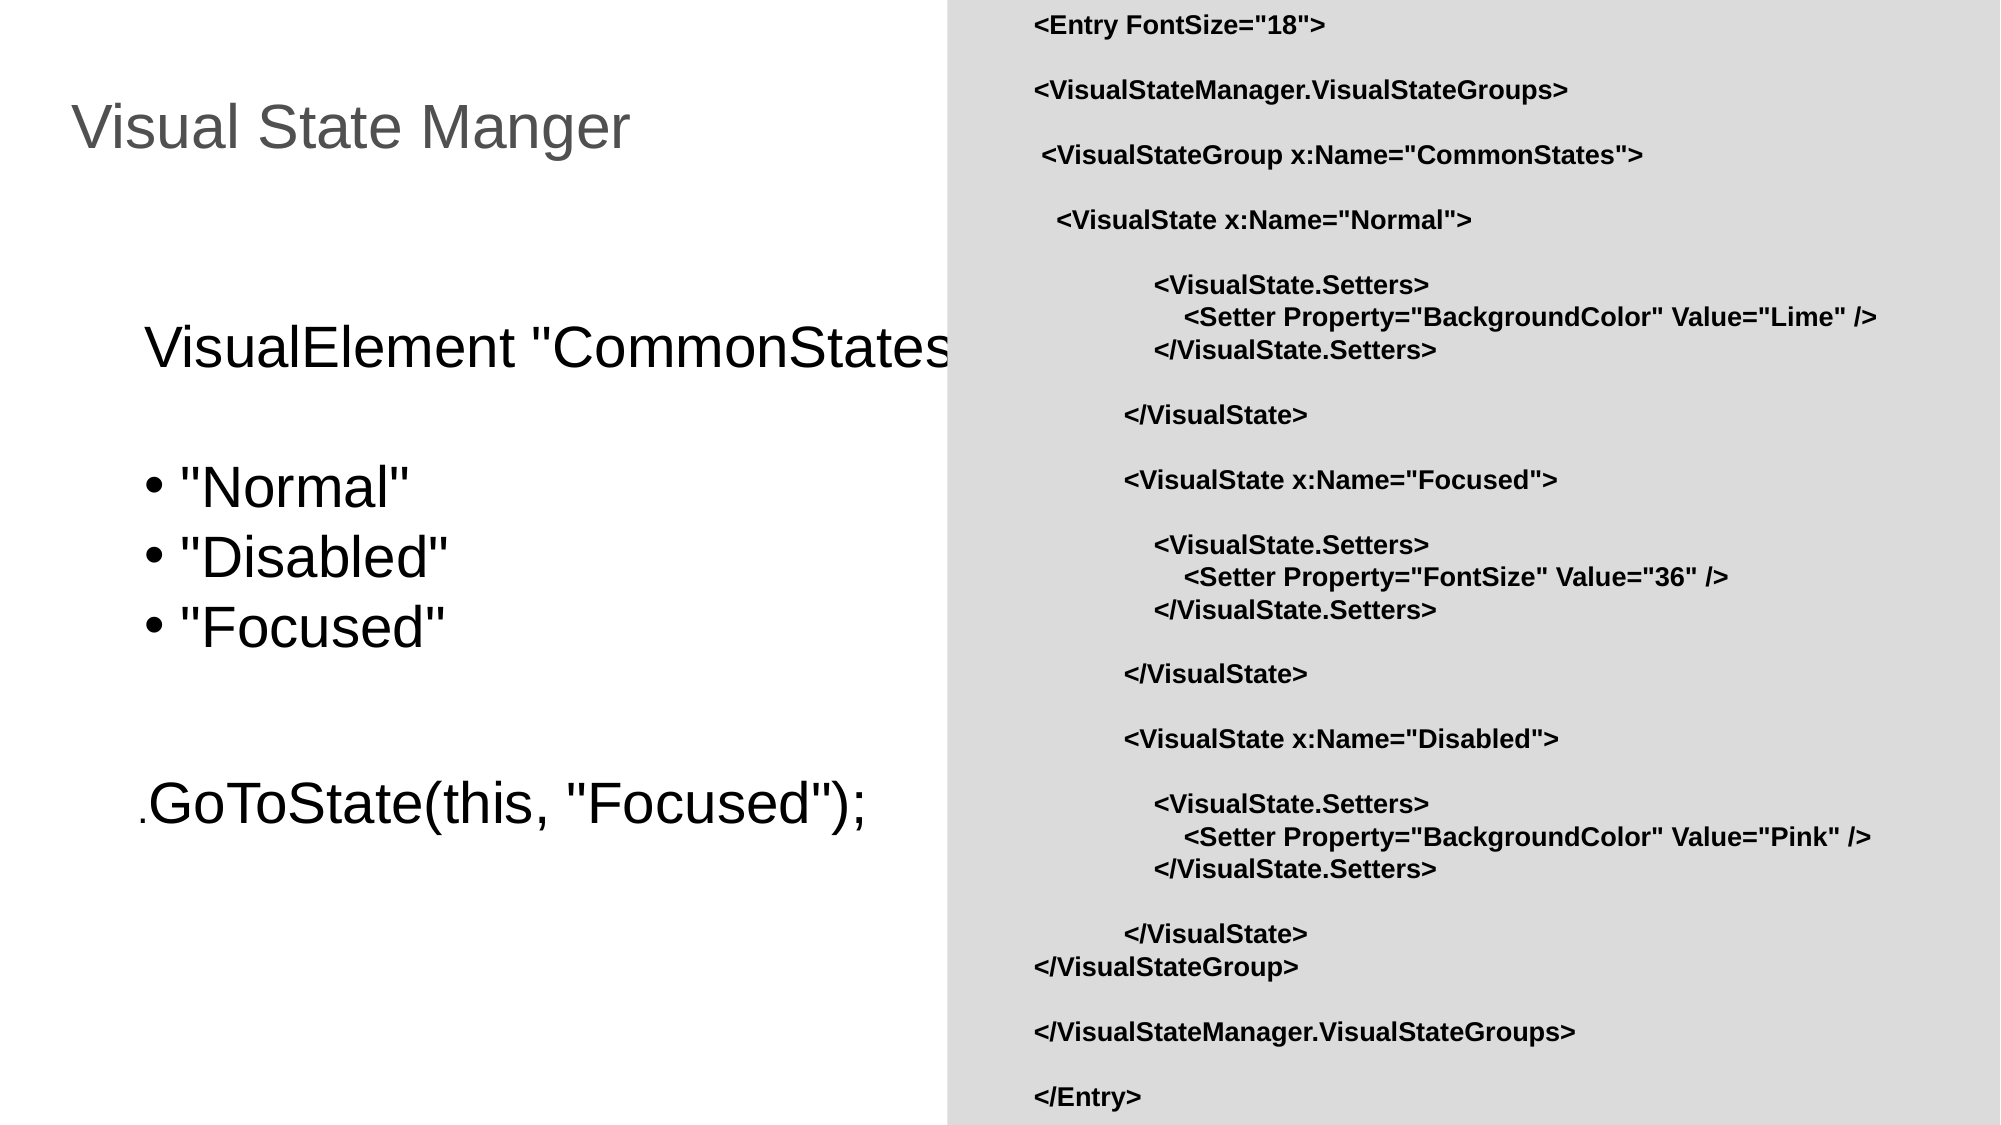

<Entry FontSize="18">

<VisualStateManager.VisualStateGroups>

 <VisualStateGroup x:Name="CommonStates">

   <VisualState x:Name="Normal">

                <VisualState.Setters>
                    <Setter Property="BackgroundColor" Value="Lime" />
                </VisualState.Setters>

            </VisualState>

            <VisualState x:Name="Focused">

                <VisualState.Setters>
                    <Setter Property="FontSize" Value="36" />
                </VisualState.Setters>

            </VisualState>

            <VisualState x:Name="Disabled">

                <VisualState.Setters>
                    <Setter Property="BackgroundColor" Value="Pink" />
                </VisualState.Setters>

            </VisualState>
</VisualStateGroup>

</VisualStateManager.VisualStateGroups>

</Entry>

Visual State Manger
VisualElement "CommonStates"

 "Normal"
 "Disabled"
 "Focused"
.GoToState(this, "Focused");